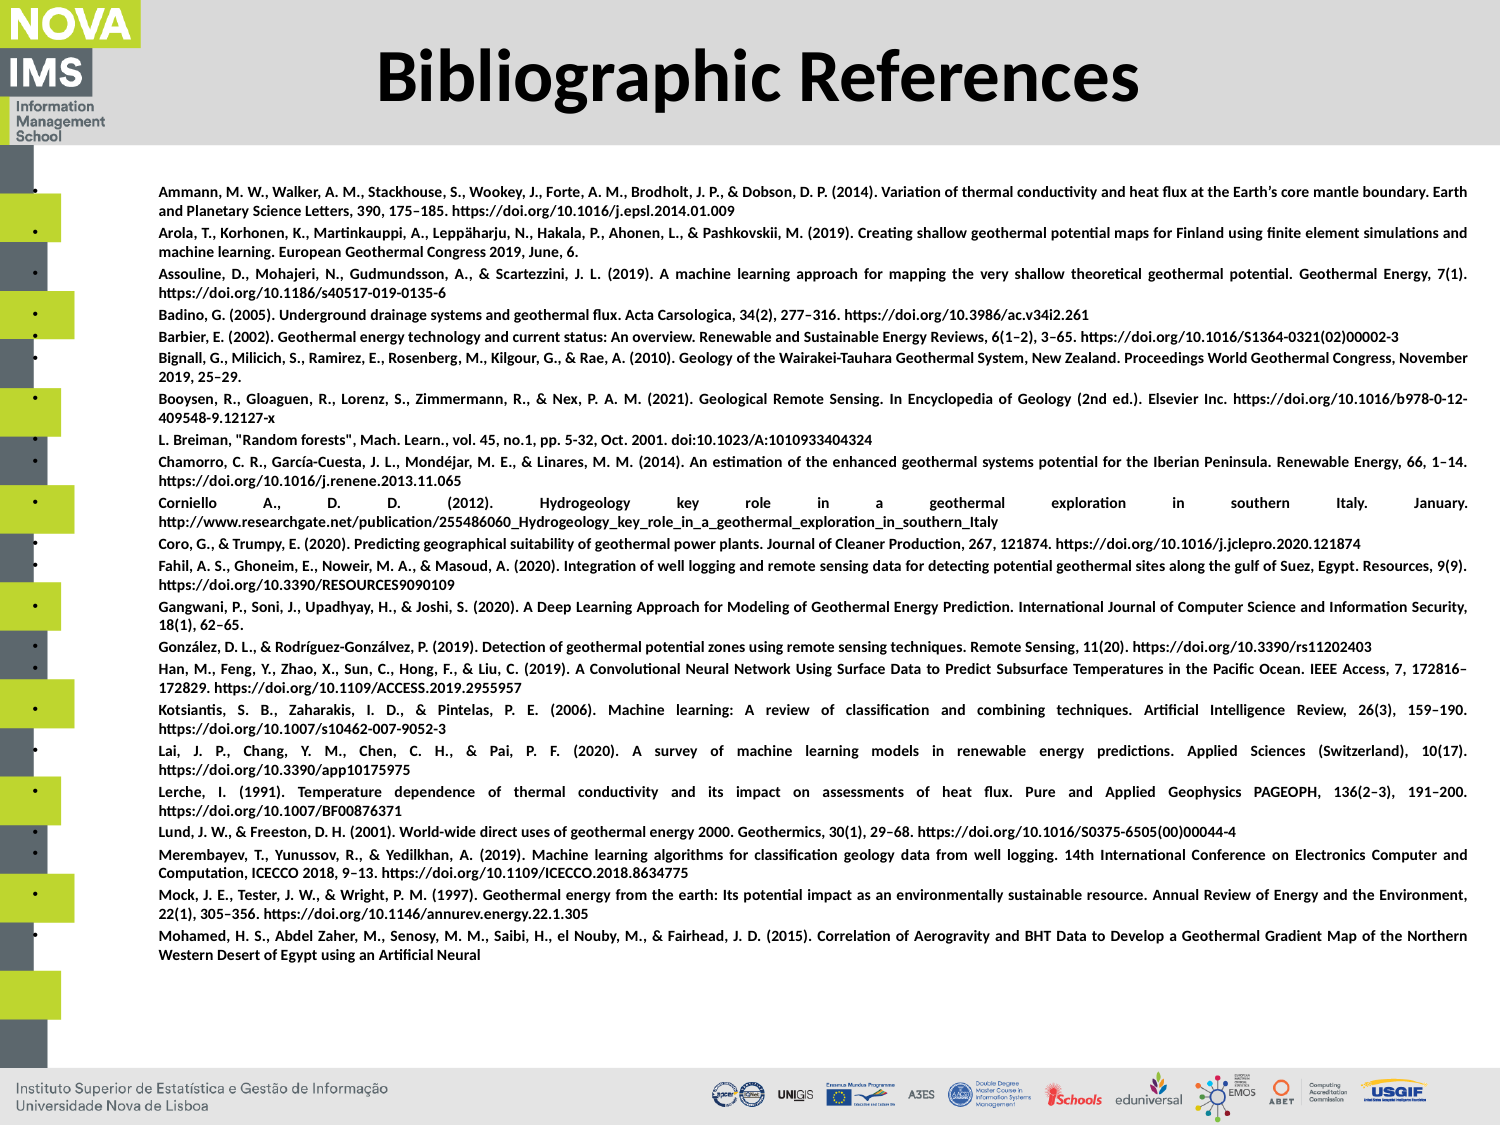

# Bibliographic References

Ammann, M. W., Walker, A. M., Stackhouse, S., Wookey, J., Forte, A. M., Brodholt, J. P., & Dobson, D. P. (2014). Variation of thermal conductivity and heat flux at the Earth’s core mantle boundary. Earth and Planetary Science Letters, 390, 175–185. https://doi.org/10.1016/j.epsl.2014.01.009
Arola, T., Korhonen, K., Martinkauppi, A., Leppäharju, N., Hakala, P., Ahonen, L., & Pashkovskii, M. (2019). Creating shallow geothermal potential maps for Finland using finite element simulations and machine learning. European Geothermal Congress 2019, June, 6.
Assouline, D., Mohajeri, N., Gudmundsson, A., & Scartezzini, J. L. (2019). A machine learning approach for mapping the very shallow theoretical geothermal potential. Geothermal Energy, 7(1). https://doi.org/10.1186/s40517-019-0135-6
Badino, G. (2005). Underground drainage systems and geothermal flux. Acta Carsologica, 34(2), 277–316. https://doi.org/10.3986/ac.v34i2.261
Barbier, E. (2002). Geothermal energy technology and current status: An overview. Renewable and Sustainable Energy Reviews, 6(1–2), 3–65. https://doi.org/10.1016/S1364-0321(02)00002-3
Bignall, G., Milicich, S., Ramirez, E., Rosenberg, M., Kilgour, G., & Rae, A. (2010). Geology of the Wairakei-Tauhara Geothermal System, New Zealand. Proceedings World Geothermal Congress, November 2019, 25–29.
Booysen, R., Gloaguen, R., Lorenz, S., Zimmermann, R., & Nex, P. A. M. (2021). Geological Remote Sensing. In Encyclopedia of Geology (2nd ed.). Elsevier Inc. https://doi.org/10.1016/b978-0-12-409548-9.12127-x
L. Breiman, "Random forests", Mach. Learn., vol. 45, no.1, pp. 5-32, Oct. 2001. doi:10.1023/A:1010933404324
Chamorro, C. R., García-Cuesta, J. L., Mondéjar, M. E., & Linares, M. M. (2014). An estimation of the enhanced geothermal systems potential for the Iberian Peninsula. Renewable Energy, 66, 1–14. https://doi.org/10.1016/j.renene.2013.11.065
Corniello A., D. D. (2012). Hydrogeology key role in a geothermal exploration in southern Italy. January. http://www.researchgate.net/publication/255486060_Hydrogeology_key_role_in_a_geothermal_exploration_in_southern_Italy
Coro, G., & Trumpy, E. (2020). Predicting geographical suitability of geothermal power plants. Journal of Cleaner Production, 267, 121874. https://doi.org/10.1016/j.jclepro.2020.121874
Fahil, A. S., Ghoneim, E., Noweir, M. A., & Masoud, A. (2020). Integration of well logging and remote sensing data for detecting potential geothermal sites along the gulf of Suez, Egypt. Resources, 9(9). https://doi.org/10.3390/RESOURCES9090109
Gangwani, P., Soni, J., Upadhyay, H., & Joshi, S. (2020). A Deep Learning Approach for Modeling of Geothermal Energy Prediction. International Journal of Computer Science and Information Security, 18(1), 62–65.
González, D. L., & Rodríguez-Gonzálvez, P. (2019). Detection of geothermal potential zones using remote sensing techniques. Remote Sensing, 11(20). https://doi.org/10.3390/rs11202403
Han, M., Feng, Y., Zhao, X., Sun, C., Hong, F., & Liu, C. (2019). A Convolutional Neural Network Using Surface Data to Predict Subsurface Temperatures in the Pacific Ocean. IEEE Access, 7, 172816–172829. https://doi.org/10.1109/ACCESS.2019.2955957
Kotsiantis, S. B., Zaharakis, I. D., & Pintelas, P. E. (2006). Machine learning: A review of classification and combining techniques. Artificial Intelligence Review, 26(3), 159–190. https://doi.org/10.1007/s10462-007-9052-3
Lai, J. P., Chang, Y. M., Chen, C. H., & Pai, P. F. (2020). A survey of machine learning models in renewable energy predictions. Applied Sciences (Switzerland), 10(17). https://doi.org/10.3390/app10175975
Lerche, I. (1991). Temperature dependence of thermal conductivity and its impact on assessments of heat flux. Pure and Applied Geophysics PAGEOPH, 136(2–3), 191–200. https://doi.org/10.1007/BF00876371
Lund, J. W., & Freeston, D. H. (2001). World-wide direct uses of geothermal energy 2000. Geothermics, 30(1), 29–68. https://doi.org/10.1016/S0375-6505(00)00044-4
Merembayev, T., Yunussov, R., & Yedilkhan, A. (2019). Machine learning algorithms for classification geology data from well logging. 14th International Conference on Electronics Computer and Computation, ICECCO 2018, 9–13. https://doi.org/10.1109/ICECCO.2018.8634775
Mock, J. E., Tester, J. W., & Wright, P. M. (1997). Geothermal energy from the earth: Its potential impact as an environmentally sustainable resource. Annual Review of Energy and the Environment, 22(1), 305–356. https://doi.org/10.1146/annurev.energy.22.1.305
Mohamed, H. S., Abdel Zaher, M., Senosy, M. M., Saibi, H., el Nouby, M., & Fairhead, J. D. (2015). Correlation of Aerogravity and BHT Data to Develop a Geothermal Gradient Map of the Northern Western Desert of Egypt using an Artificial Neural